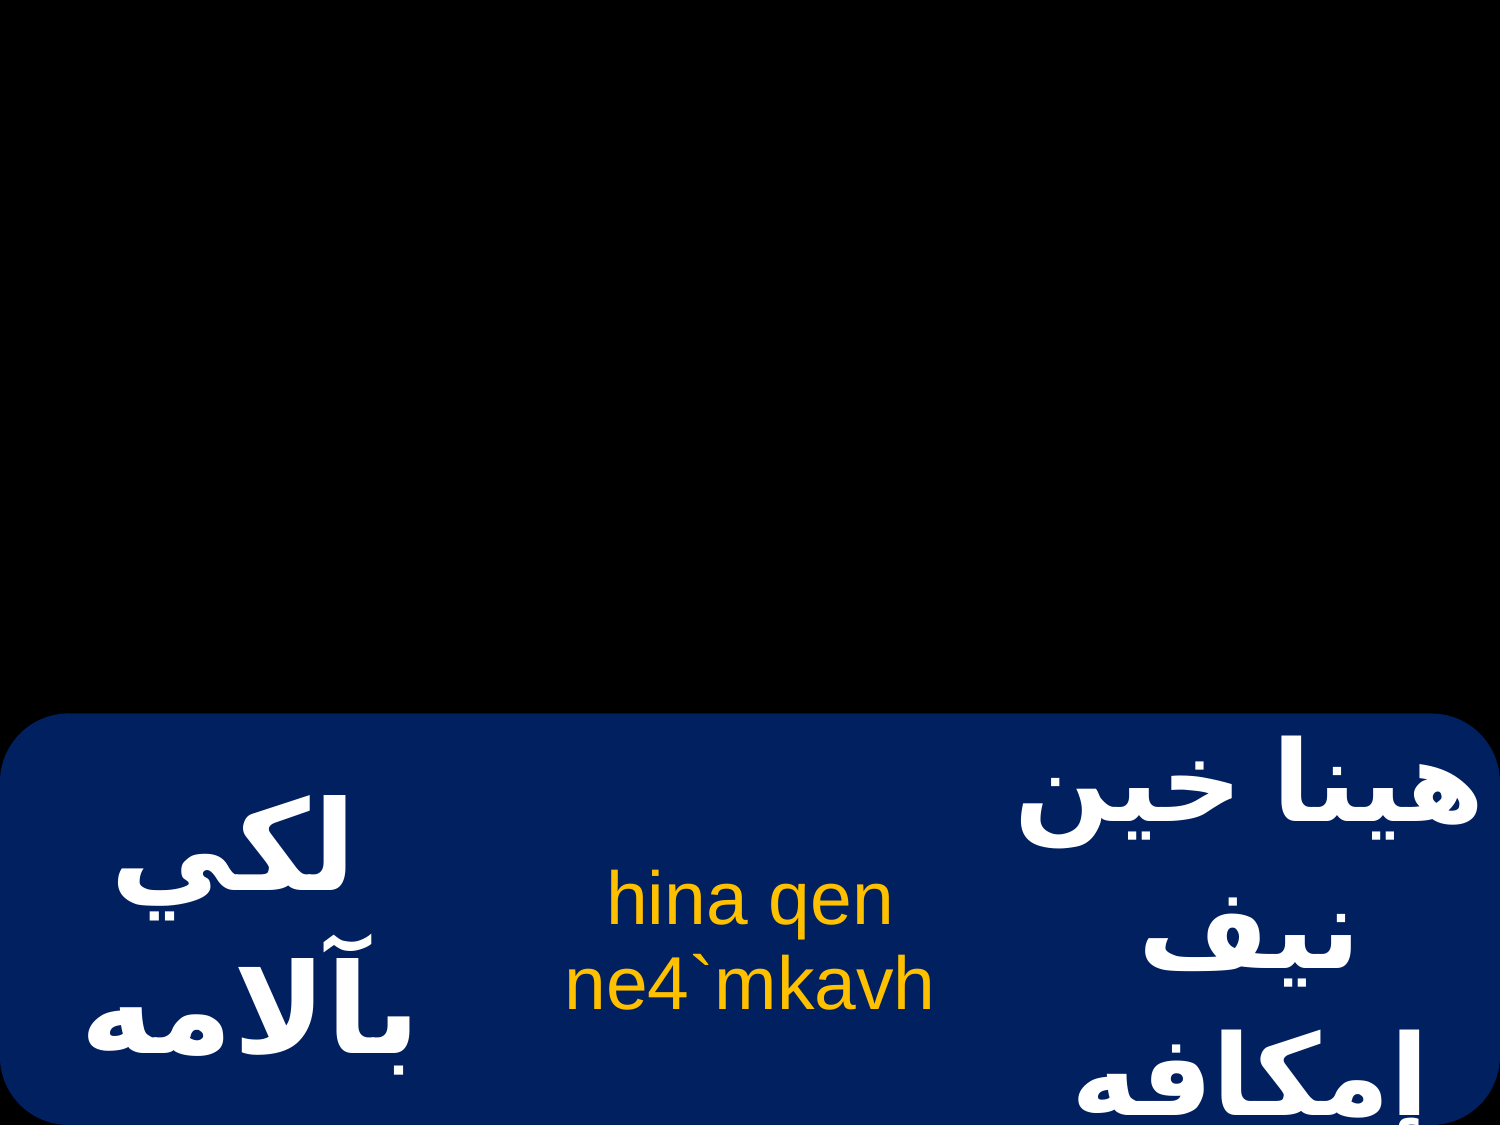

| لكي بآلامه | hina qen ne4`mkavh | هينا خين نيف إمكافه |
| --- | --- | --- |